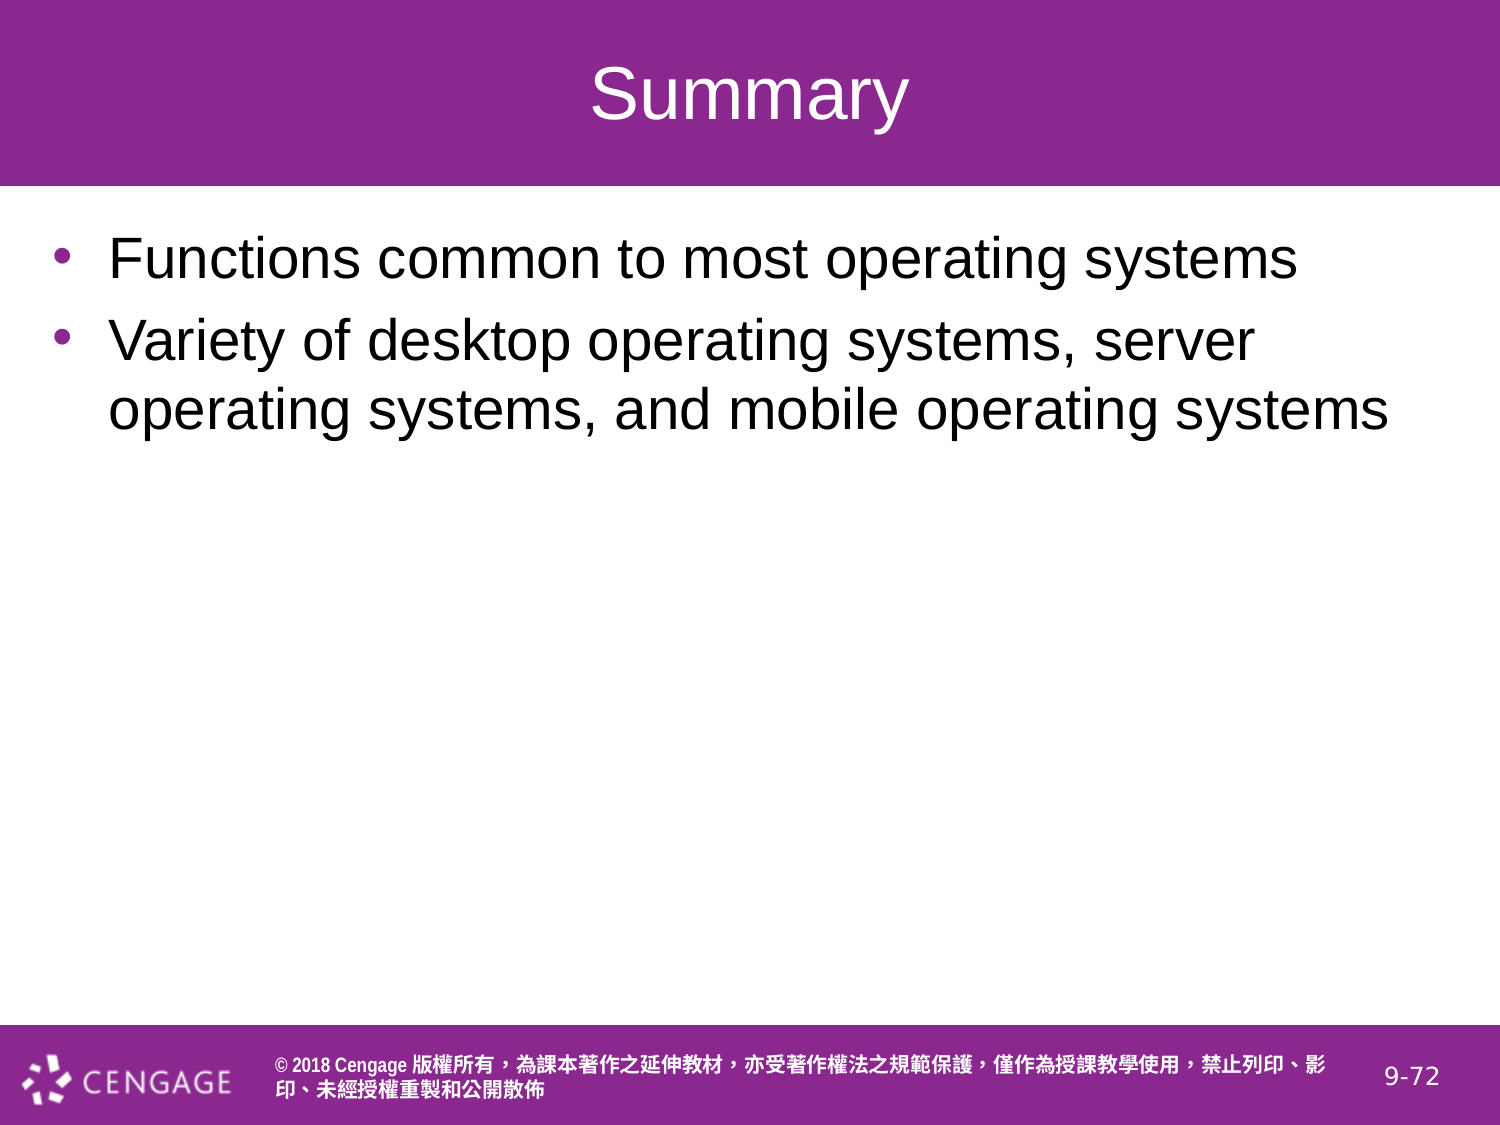

# Summary
Functions common to most operating systems
Variety of desktop operating systems, server operating systems, and mobile operating systems